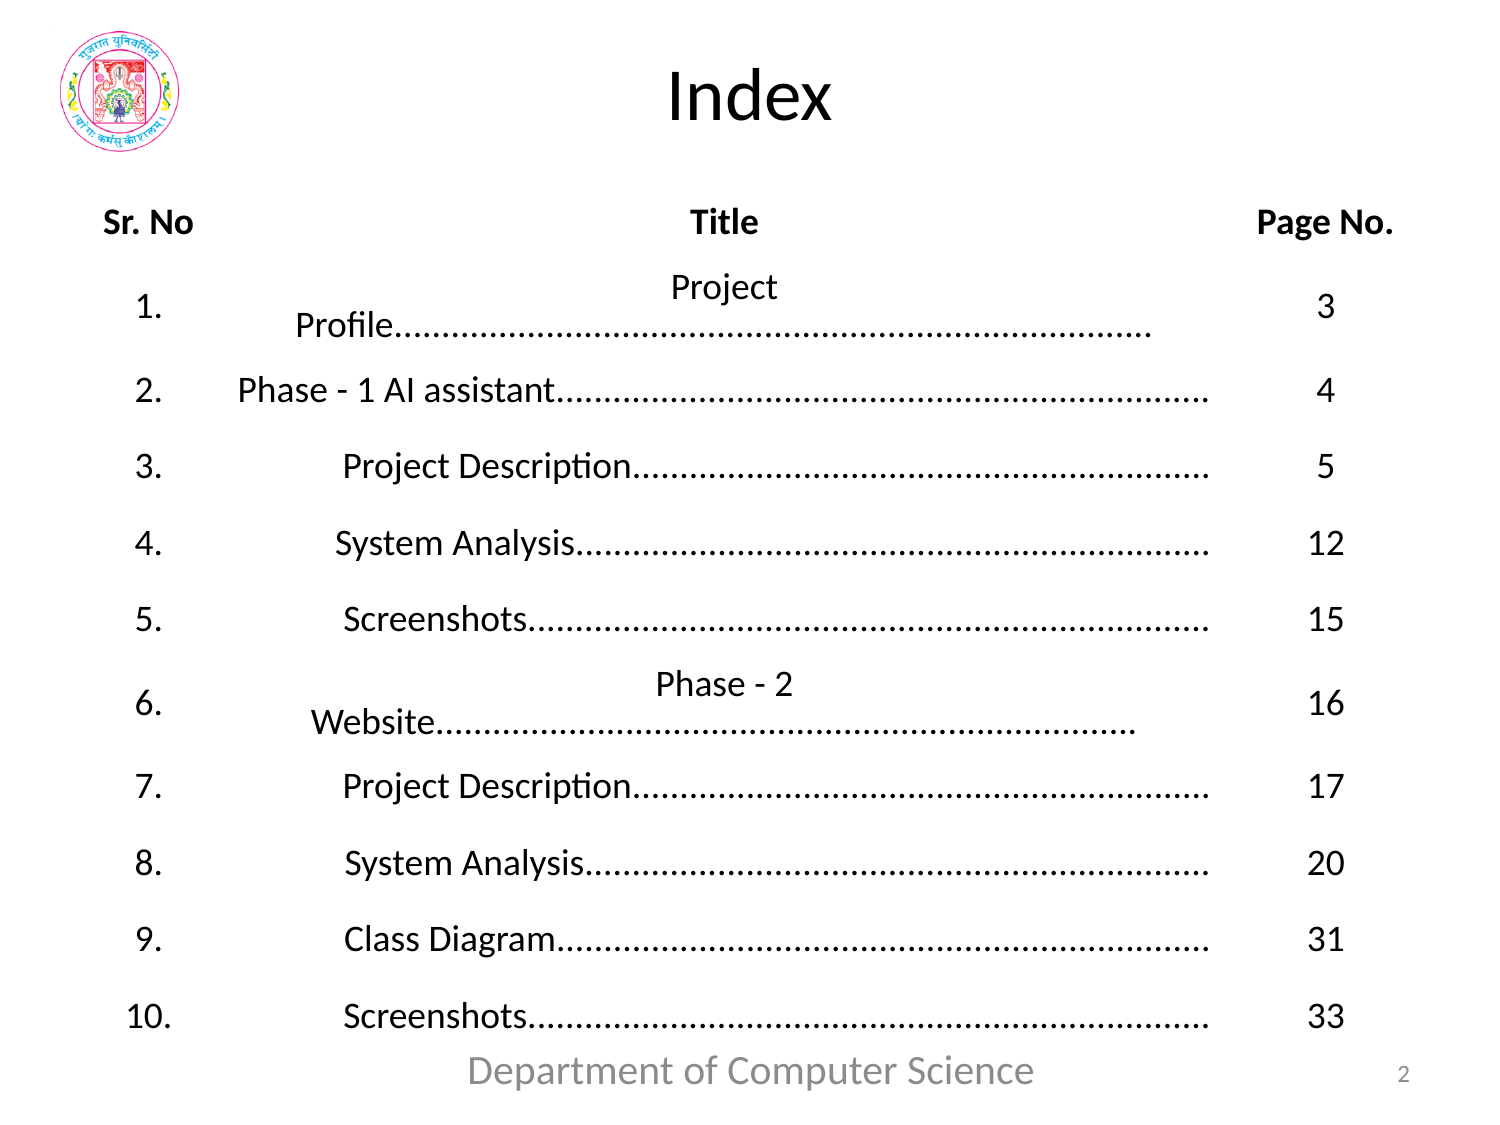

# Index
| Sr. No | Title | Page No. |
| --- | --- | --- |
| 1. | Project Profile................................................................................ | 3 |
| 2. | Phase - 1 AI assistant..................................................................... | 4 |
| 3. | Project Description............................................................. | 5 |
| 4. | System Analysis................................................................... | 12 |
| 5. | Screenshots........................................................................ | 15 |
| 6. | Phase - 2 Website.......................................................................... | 16 |
| 7. | Project Description............................................................. | 17 |
| 8. | System Analysis.................................................................. | 20 |
| 9. | Class Diagram..................................................................... | 31 |
| 10. | Screenshots........................................................................ | 33 |
Department of Computer Science
2